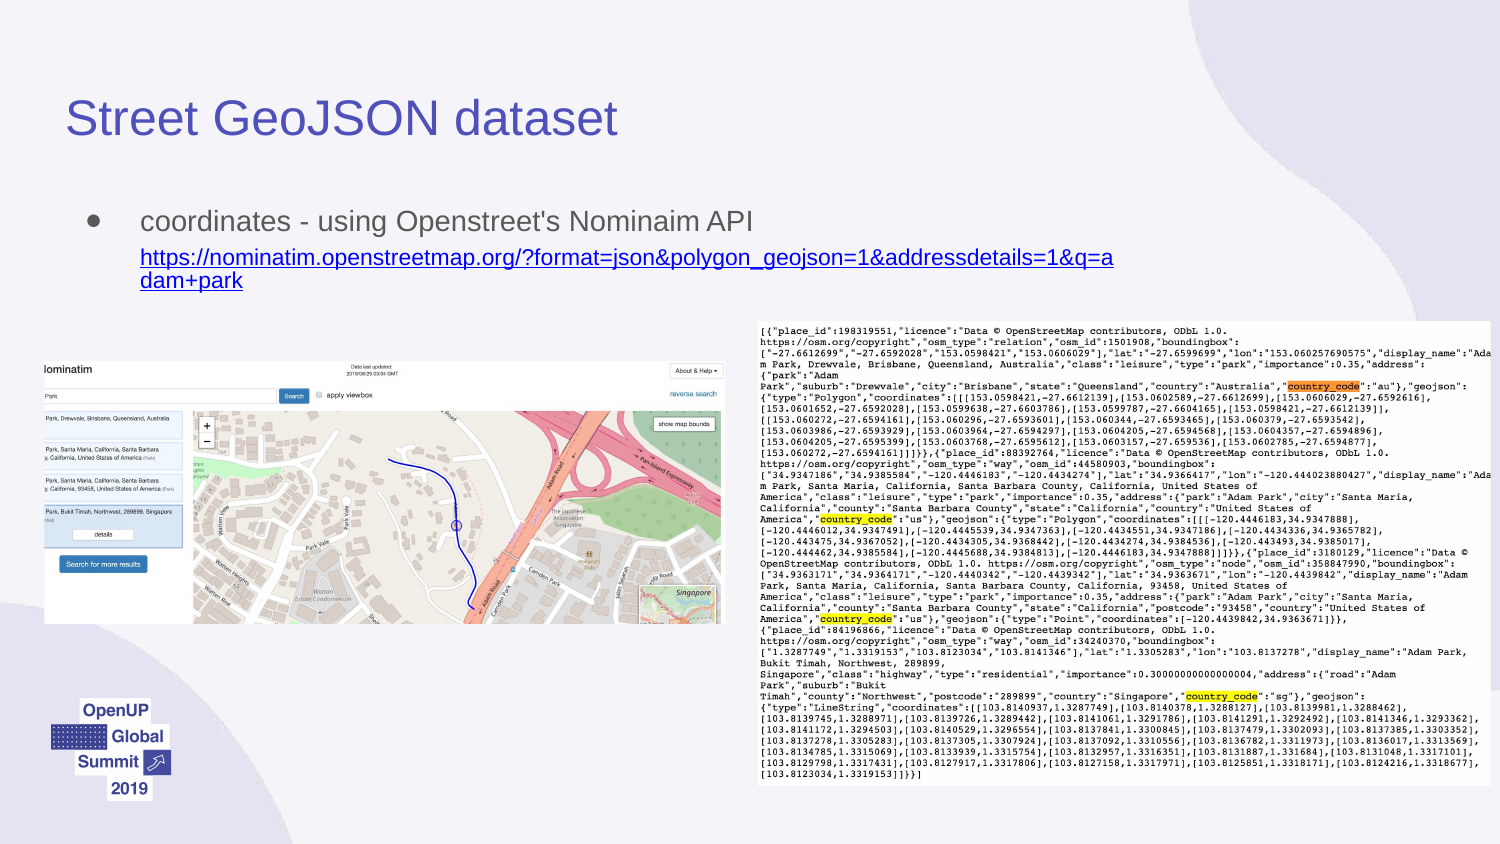

# Street GeoJSON dataset
coordinates - using Openstreet's Nominaim API
https://nominatim.openstreetmap.org/?format=json&polygon_geojson=1&addressdetails=1&q=adam+park